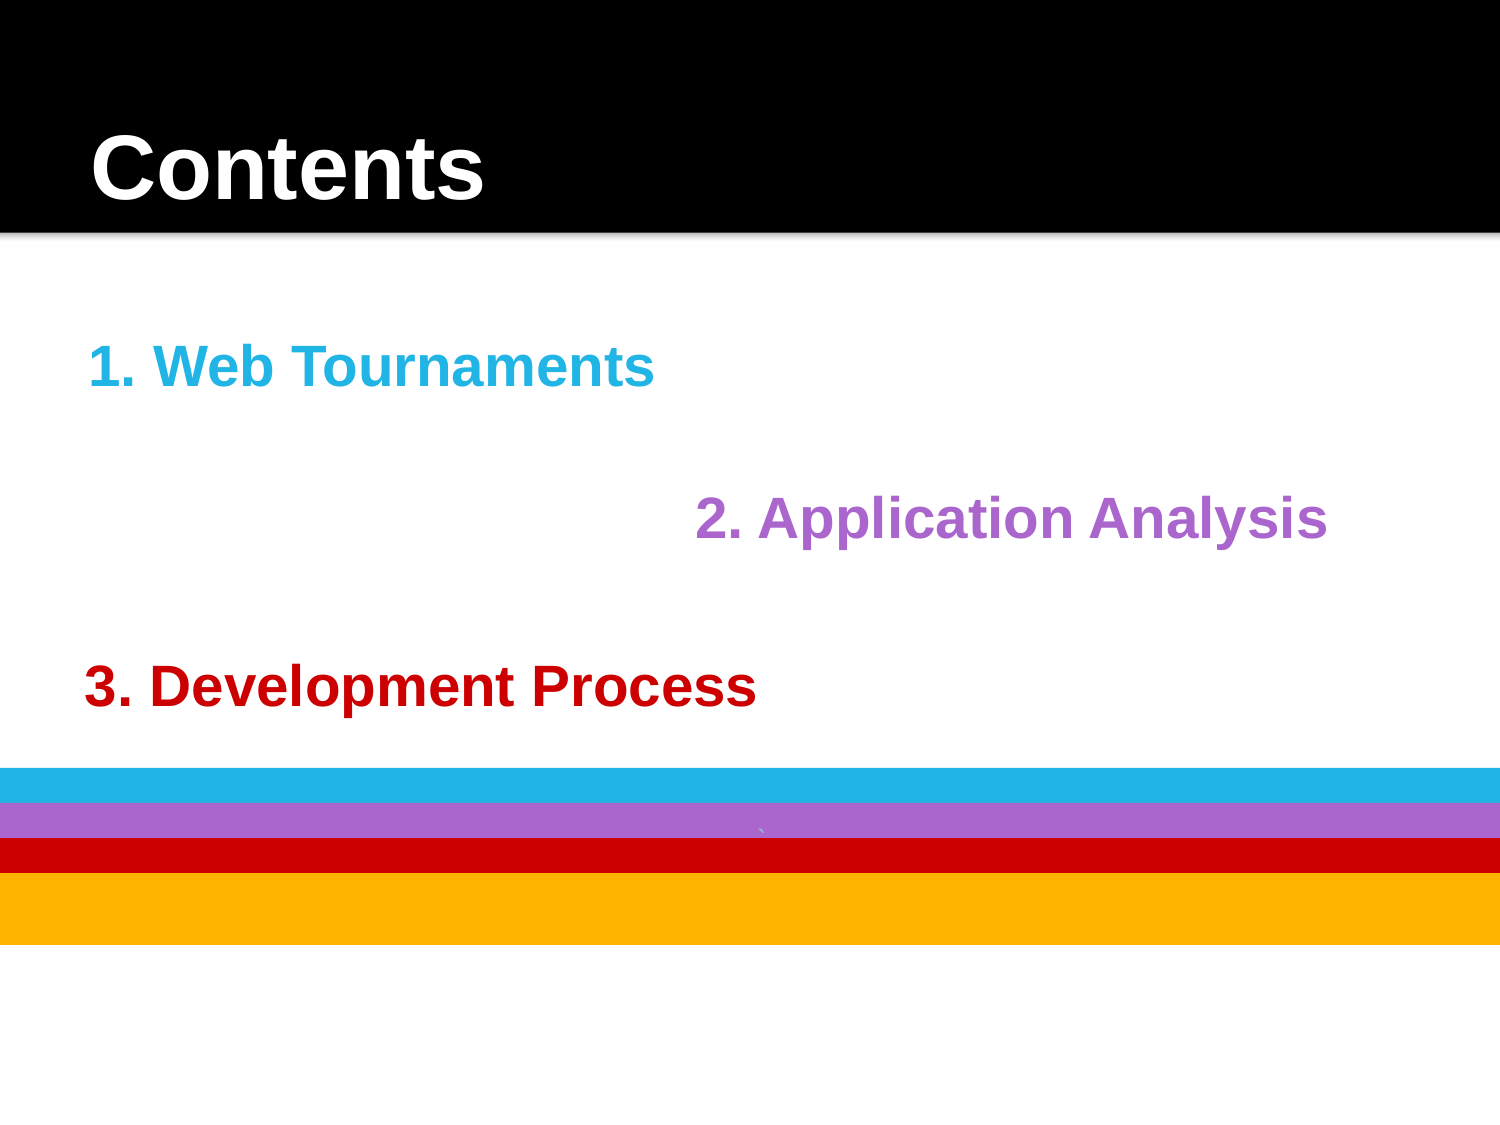

# Contents
1. Web Tournaments
2. Application Analysis
3. Development Process

4. Application Demonstration
`